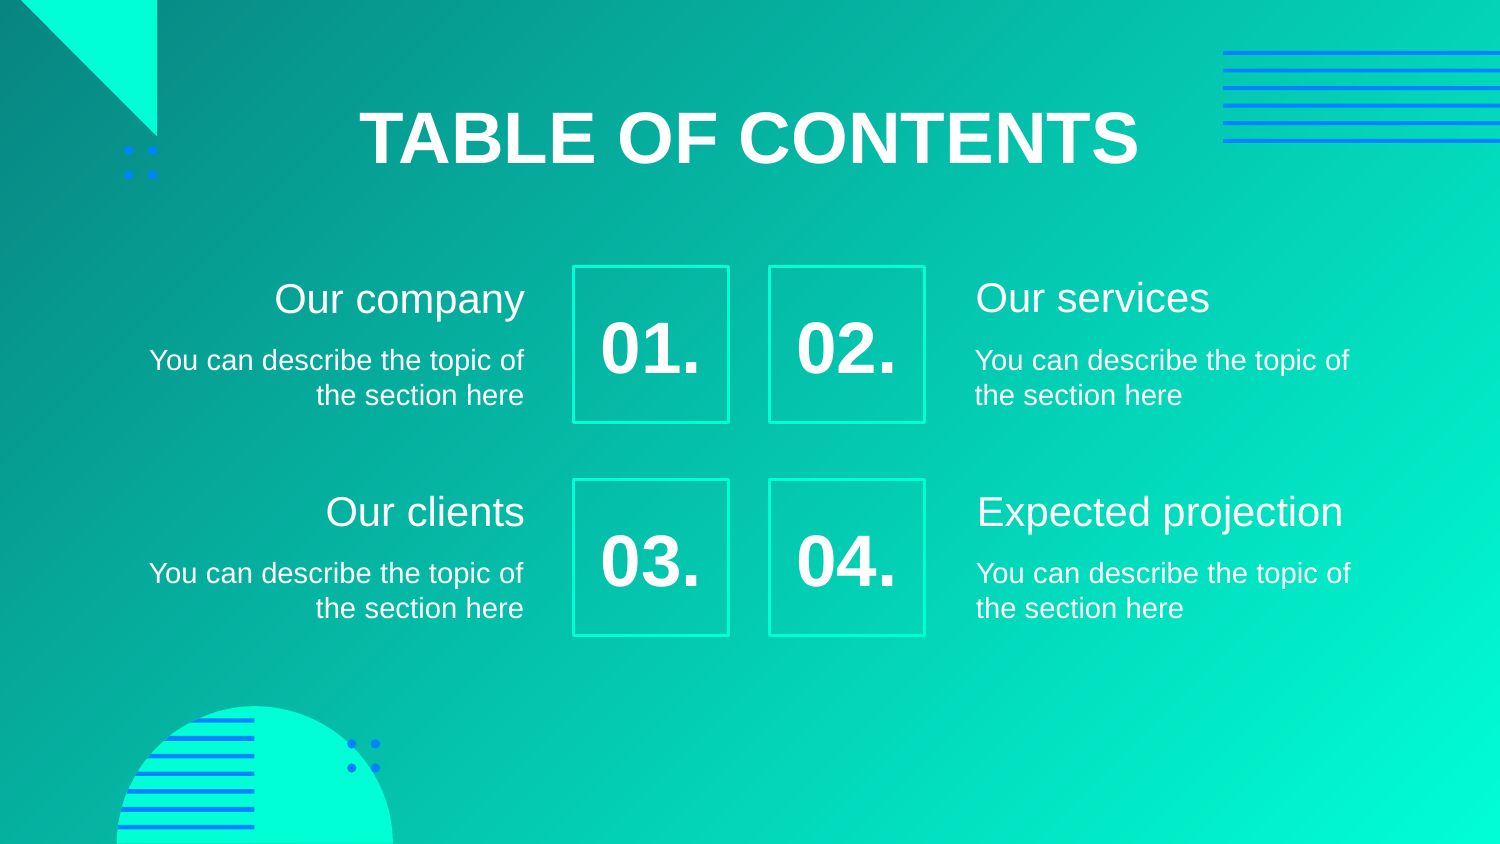

# TABLE OF CONTENTS
Our company
01.
02.
Our services
You can describe the topic of the section here

You can describe the topic of the section here

Our clients
03.
04.
Expected projection
You can describe the topic of the section here

You can describe the topic of the section here